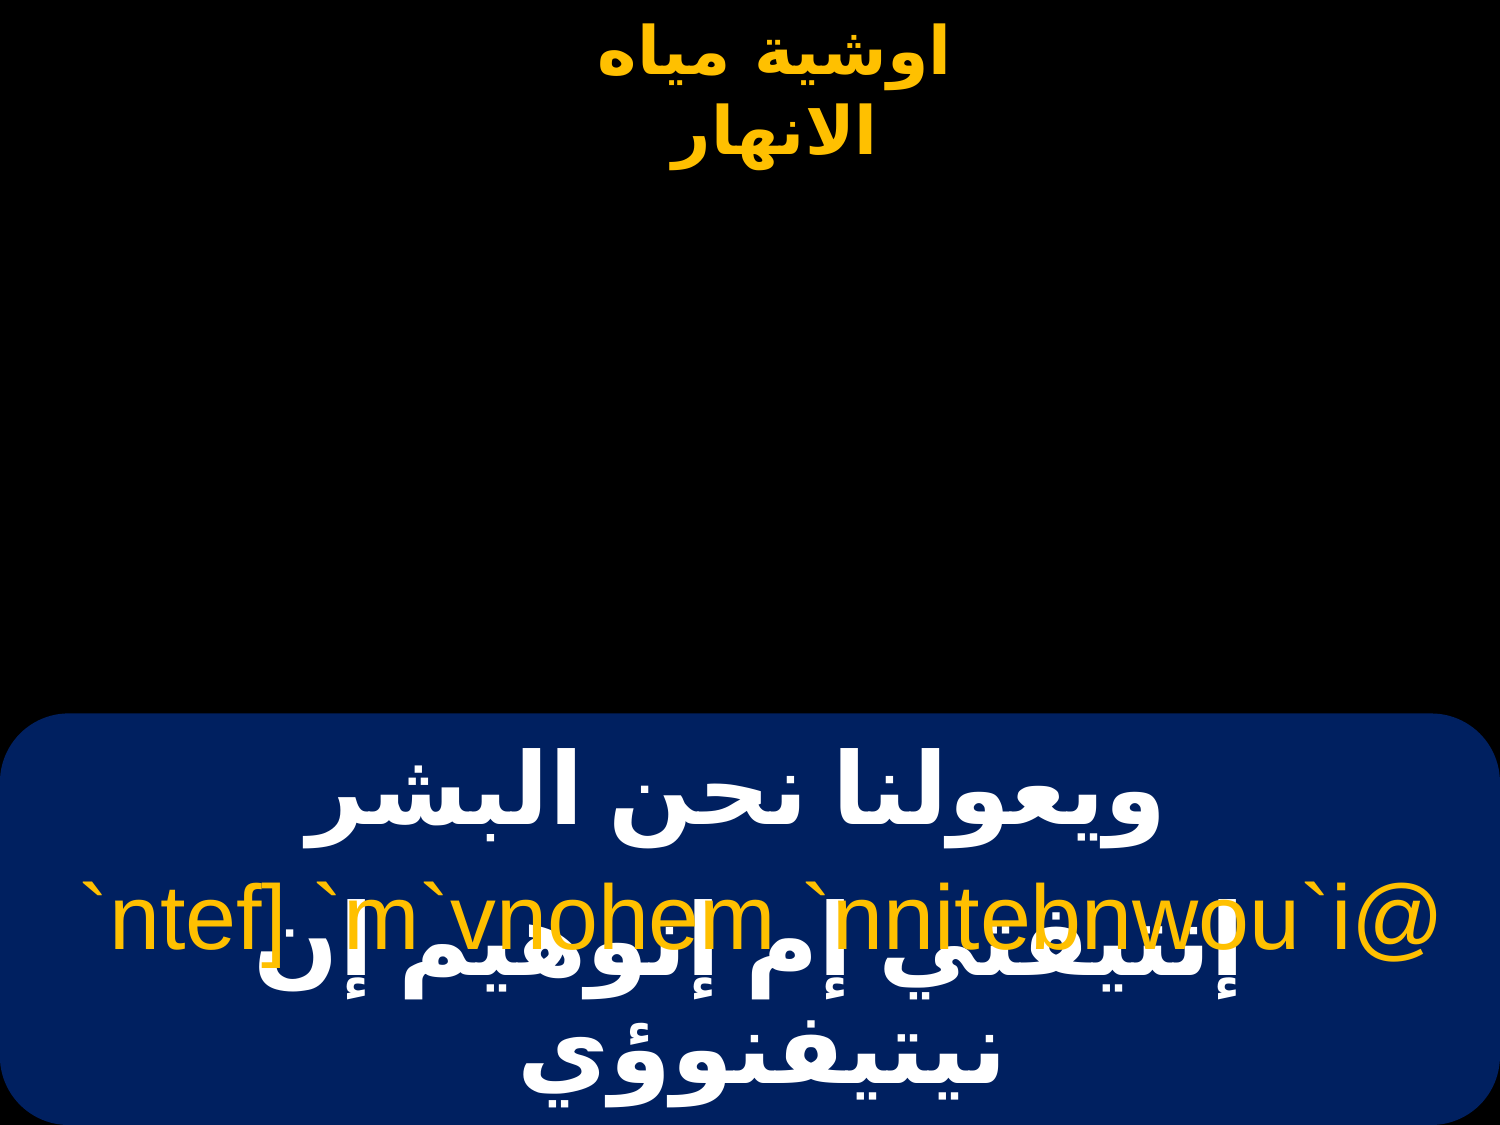

# ويعولنا نحن البشر
 `ntef] `m`vnohem `nnitebnwou`i@
إنتيفتي إم إنوهيم إن نيتيفنوؤي